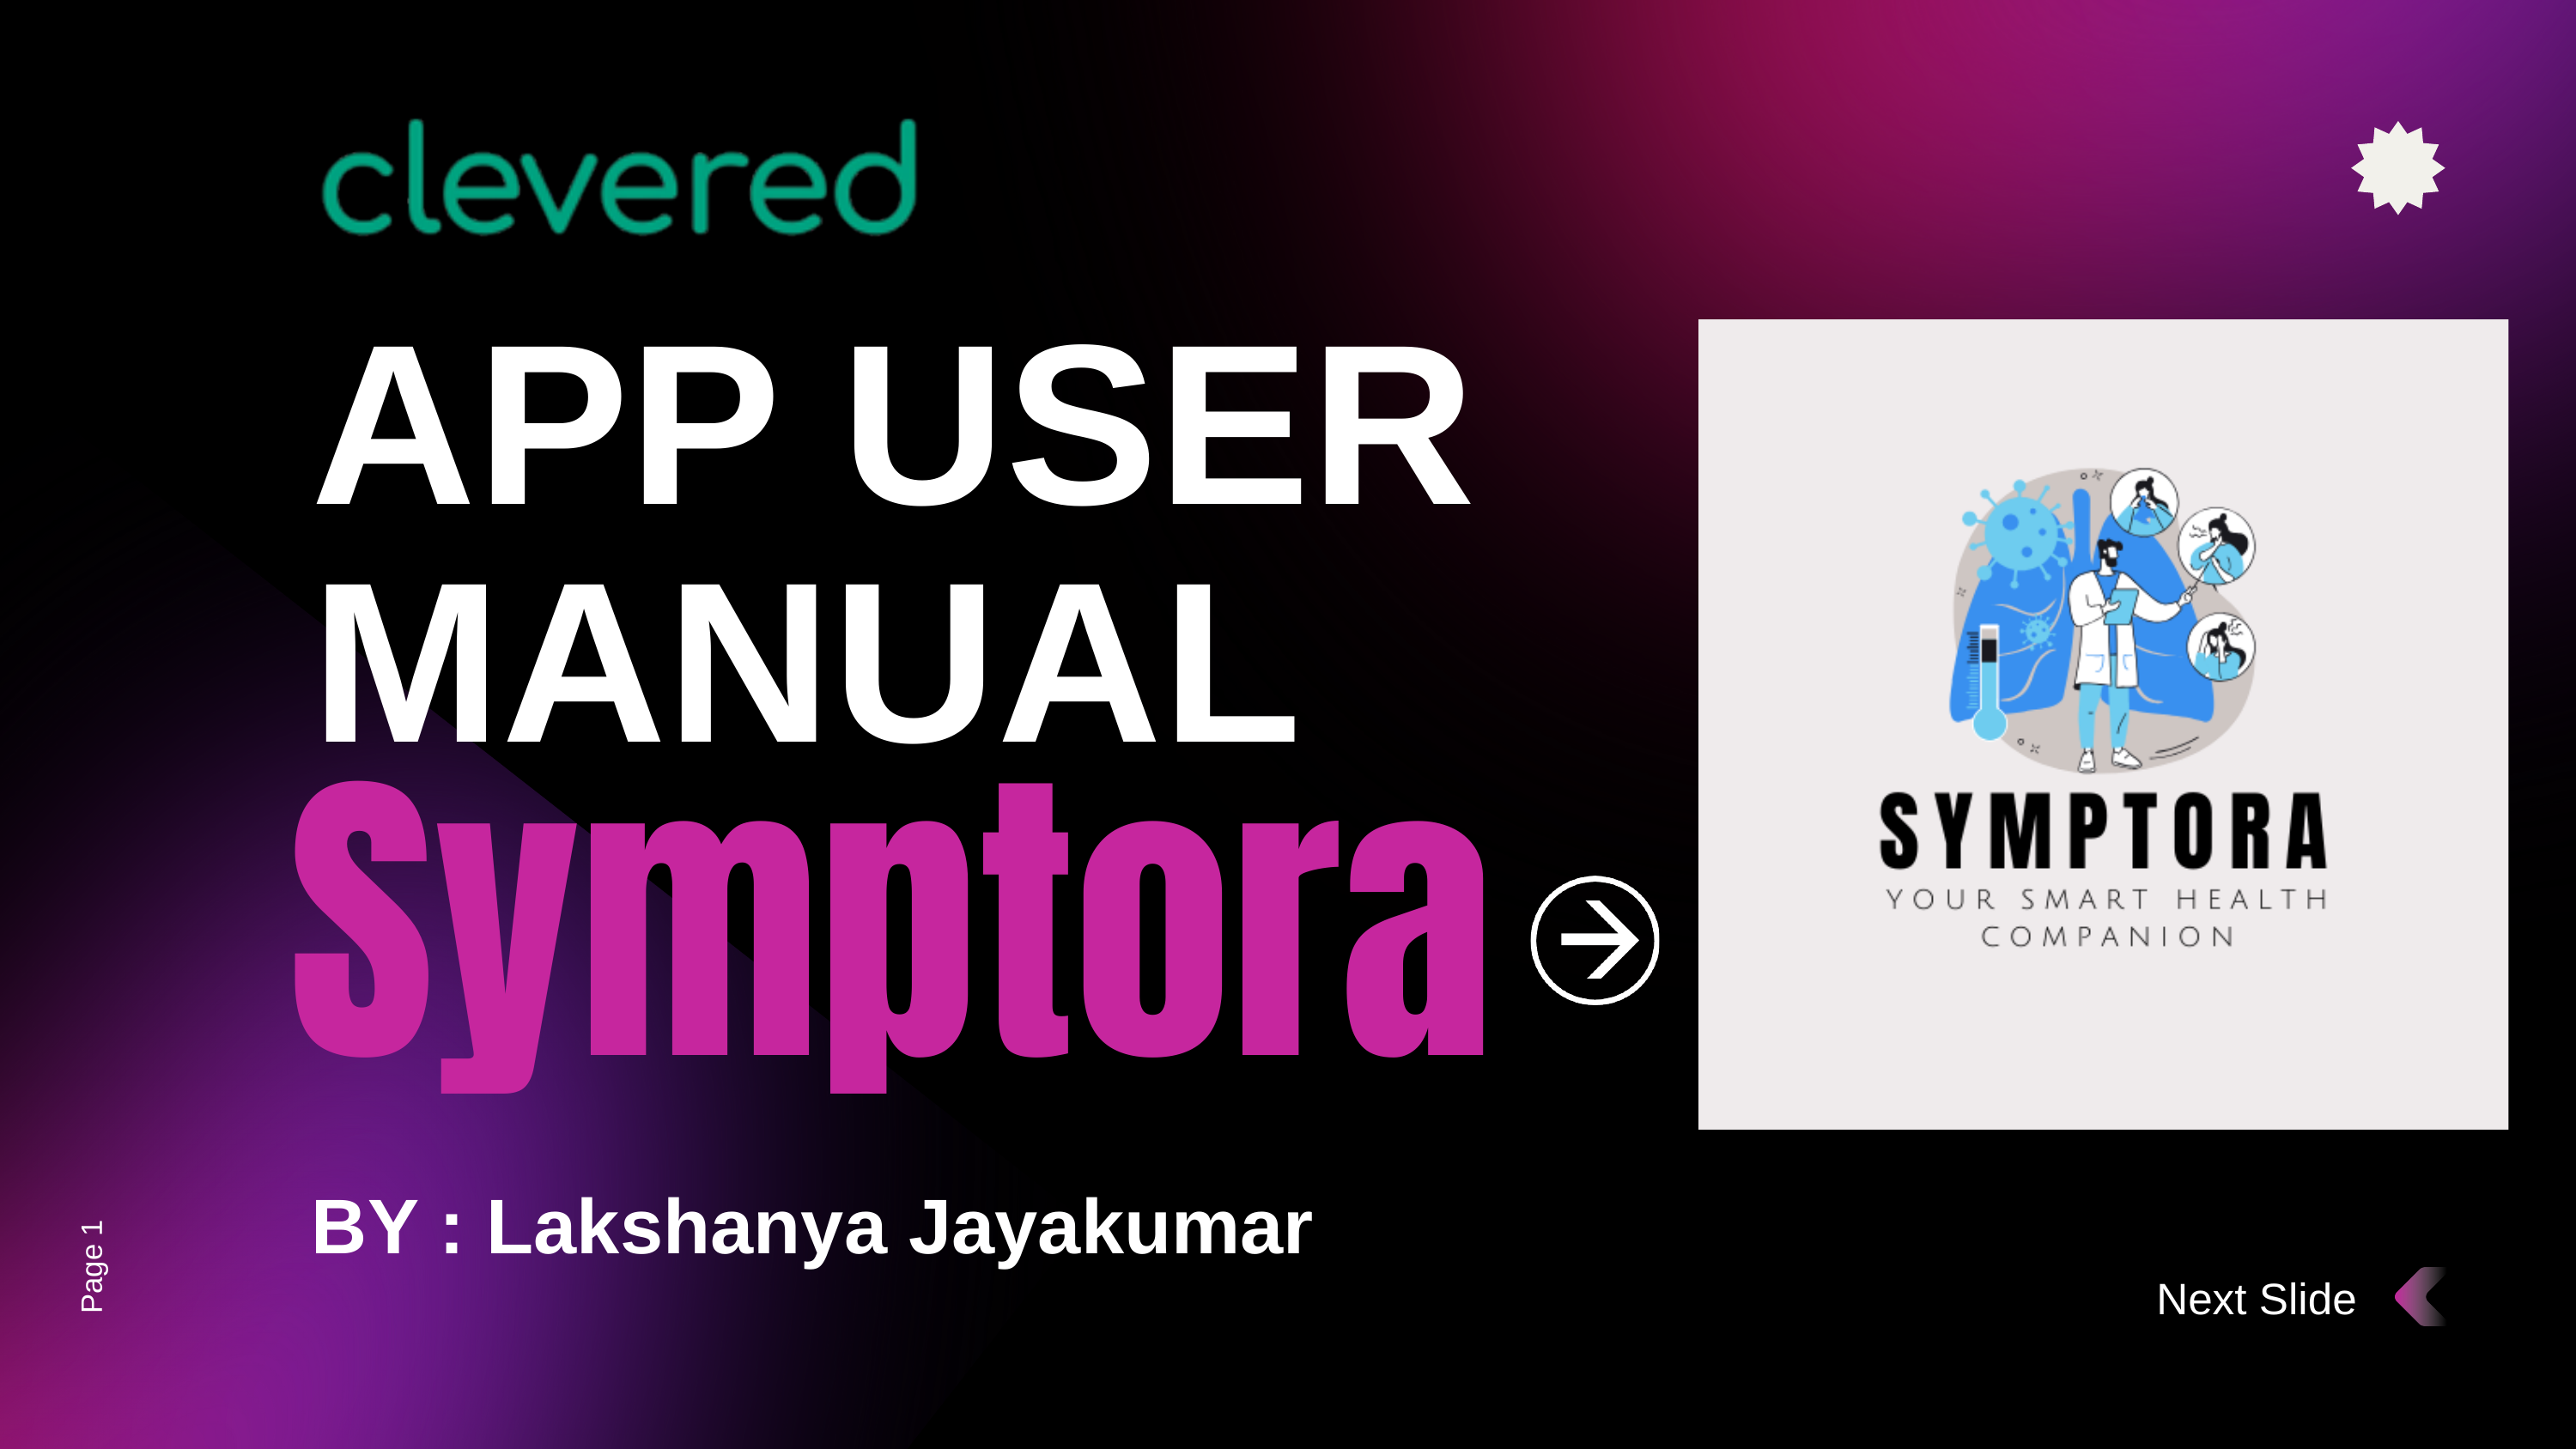

APP USER MANUAL

Symptora

BY : Lakshanya Jayakumar
Page 1

Next Slide